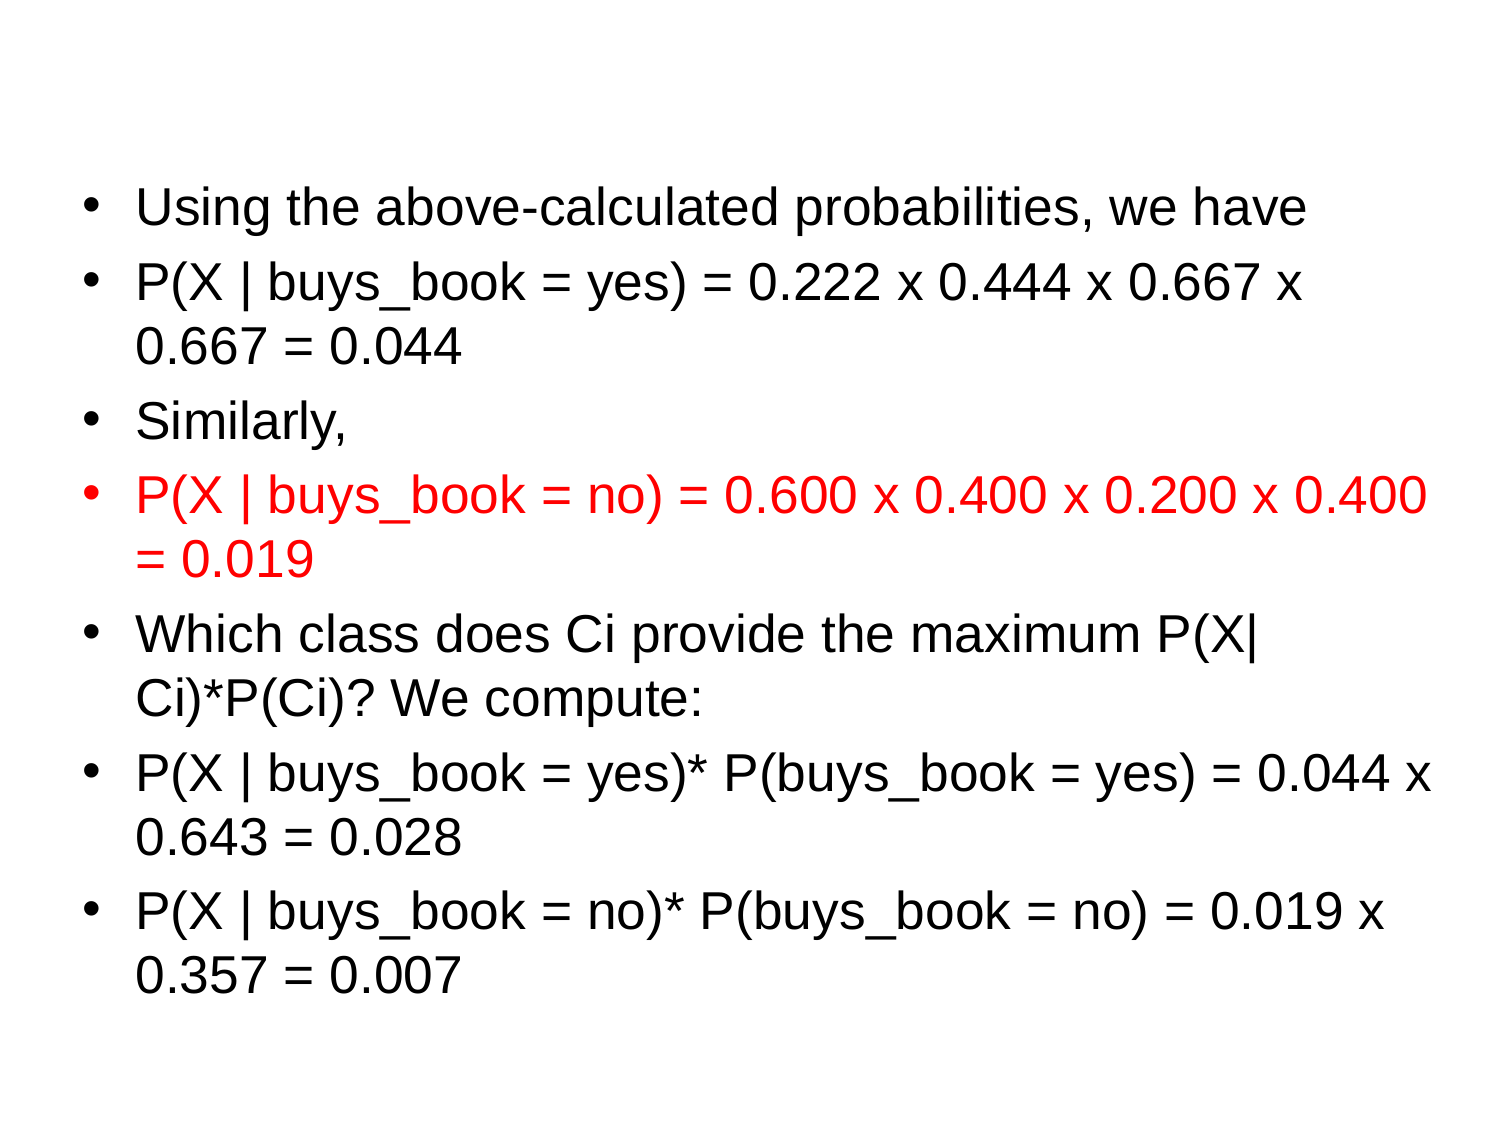

Using the above-calculated probabilities, we have
P(X | buys_book = yes) = 0.222 x 0.444 x 0.667 x 0.667 = 0.044
Similarly,
P(X | buys_book = no) = 0.600 x 0.400 x 0.200 x 0.400 = 0.019
Which class does Ci provide the maximum P(X|Ci)*P(Ci)? We compute:
P(X | buys_book = yes)* P(buys_book = yes) = 0.044 x 0.643 = 0.028
P(X | buys_book = no)* P(buys_book = no) = 0.019 x 0.357 = 0.007